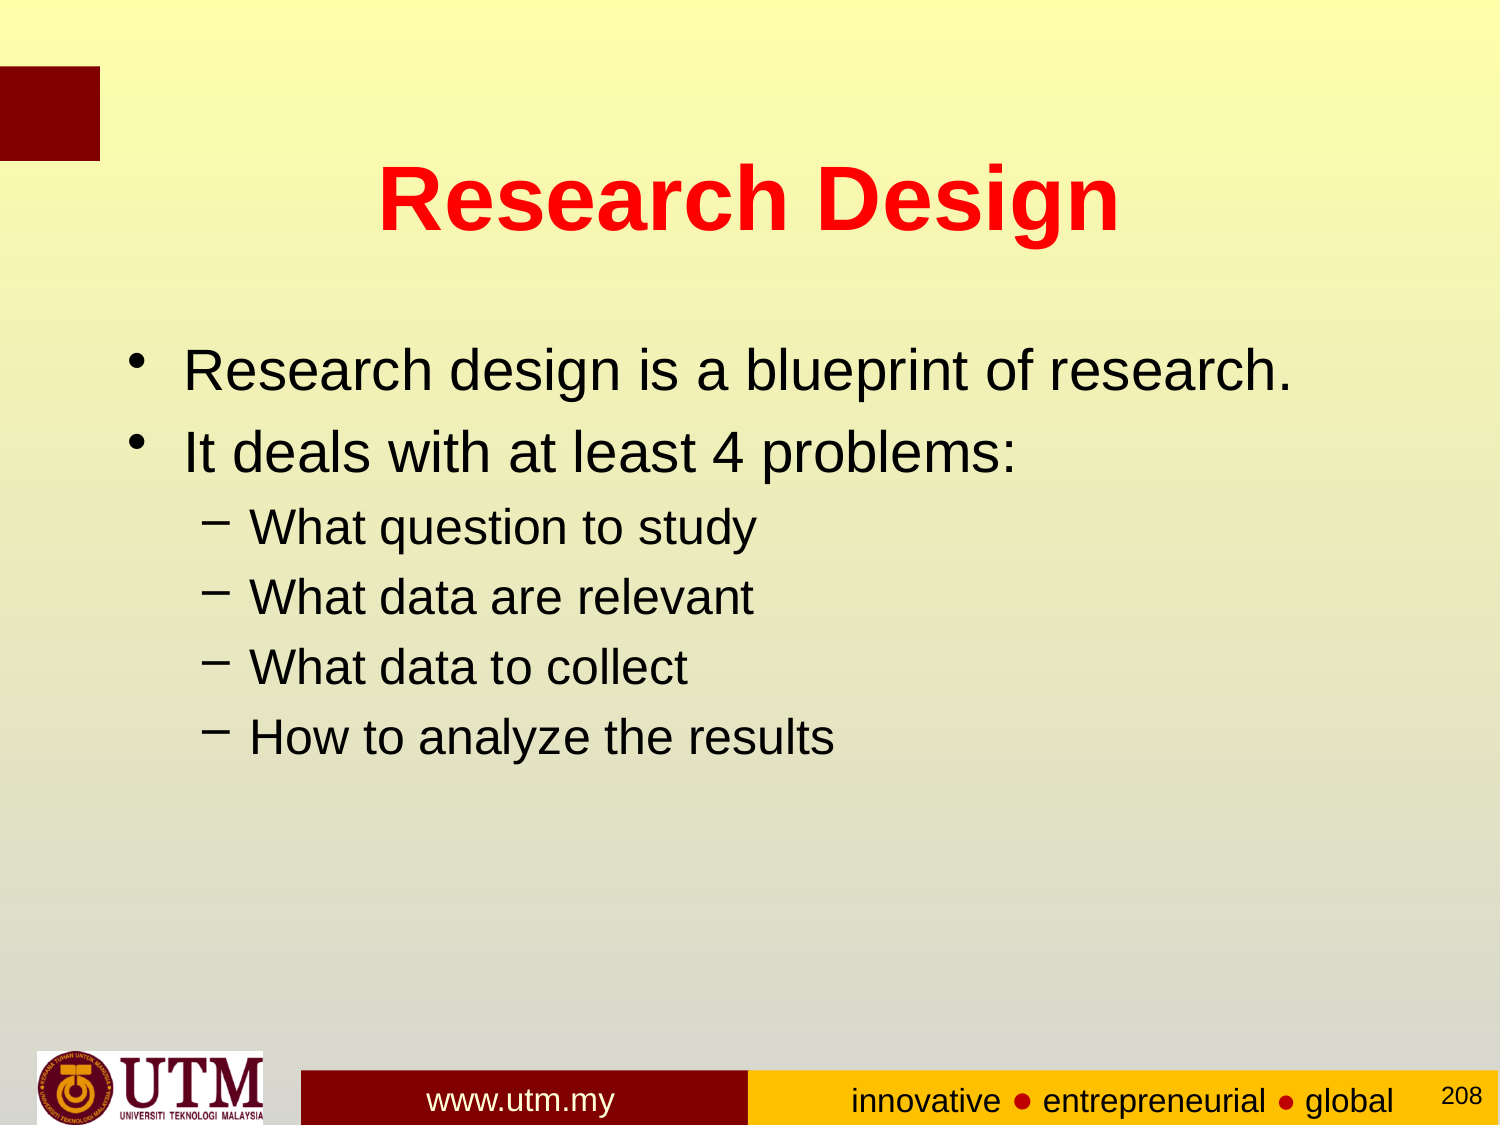

# Research Design
Research design is a blueprint of research.
It deals with at least 4 problems:
What question to study
What data are relevant
What data to collect
How to analyze the results